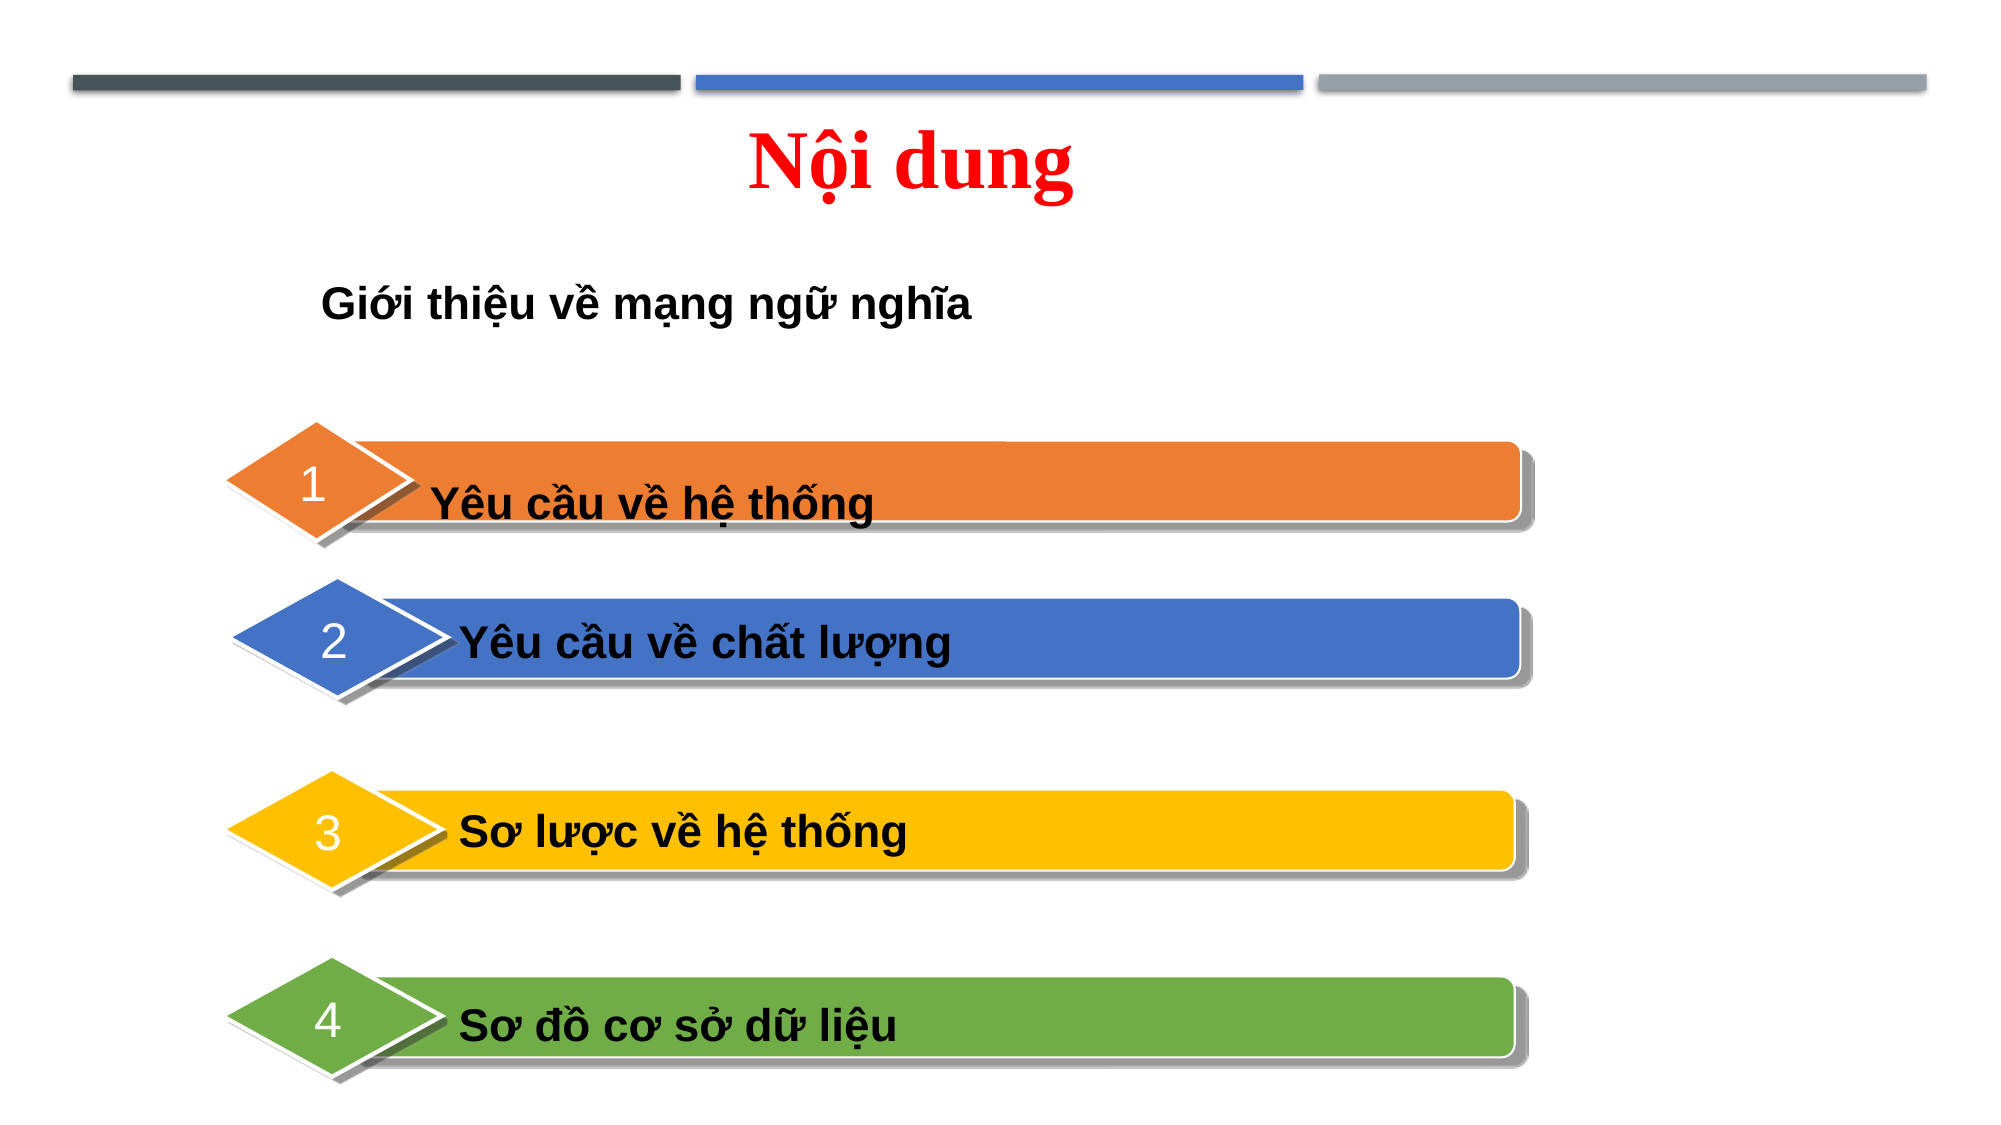

Nội dung
Giới thiệu về mạng ngữ nghĩa

Yêu cầu về hệ thống
1

2
Yêu cầu về chất lượng

3
Sơ lược về hệ thống

4
Sơ đồ cơ sở dữ liệu